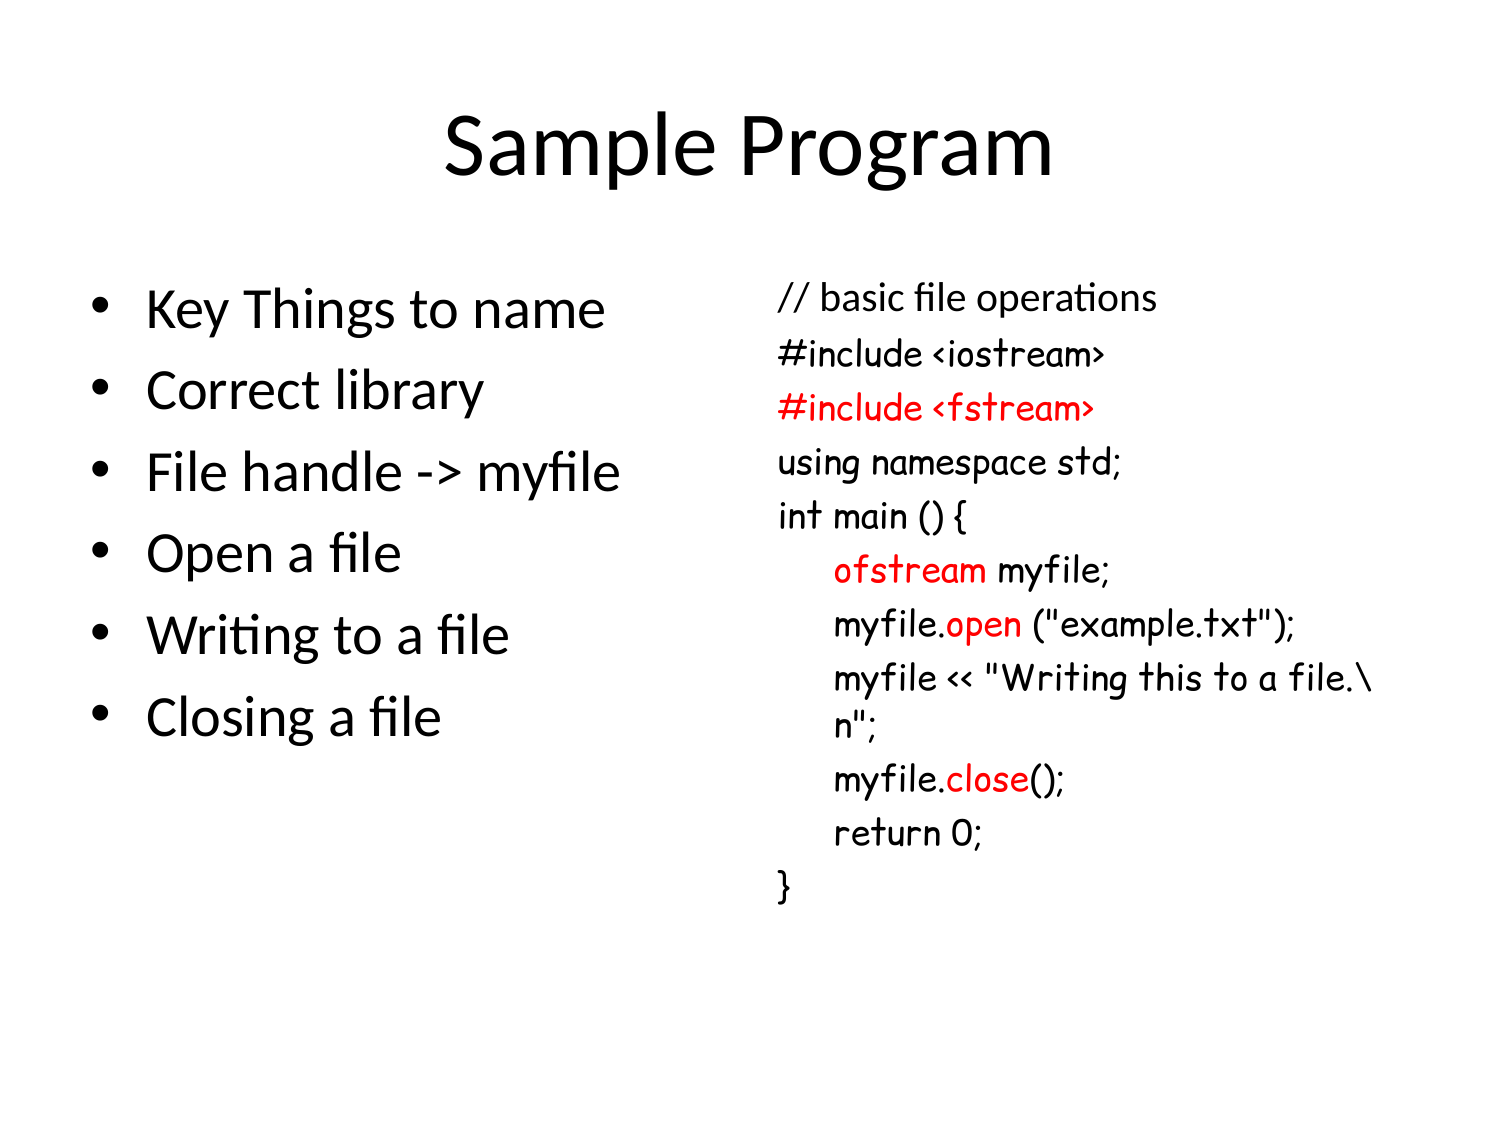

# Sample Program
Key Things to name
Correct library
File handle -> myfile
Open a file
Writing to a file
Closing a file

// basic file operations
#include <iostream>
#include <fstream>
using namespace std;
int main () {
ofstream myfile;
myfile.open ("example.txt");
myfile << "Writing this to a file.\n";
myfile.close();
return 0;
}